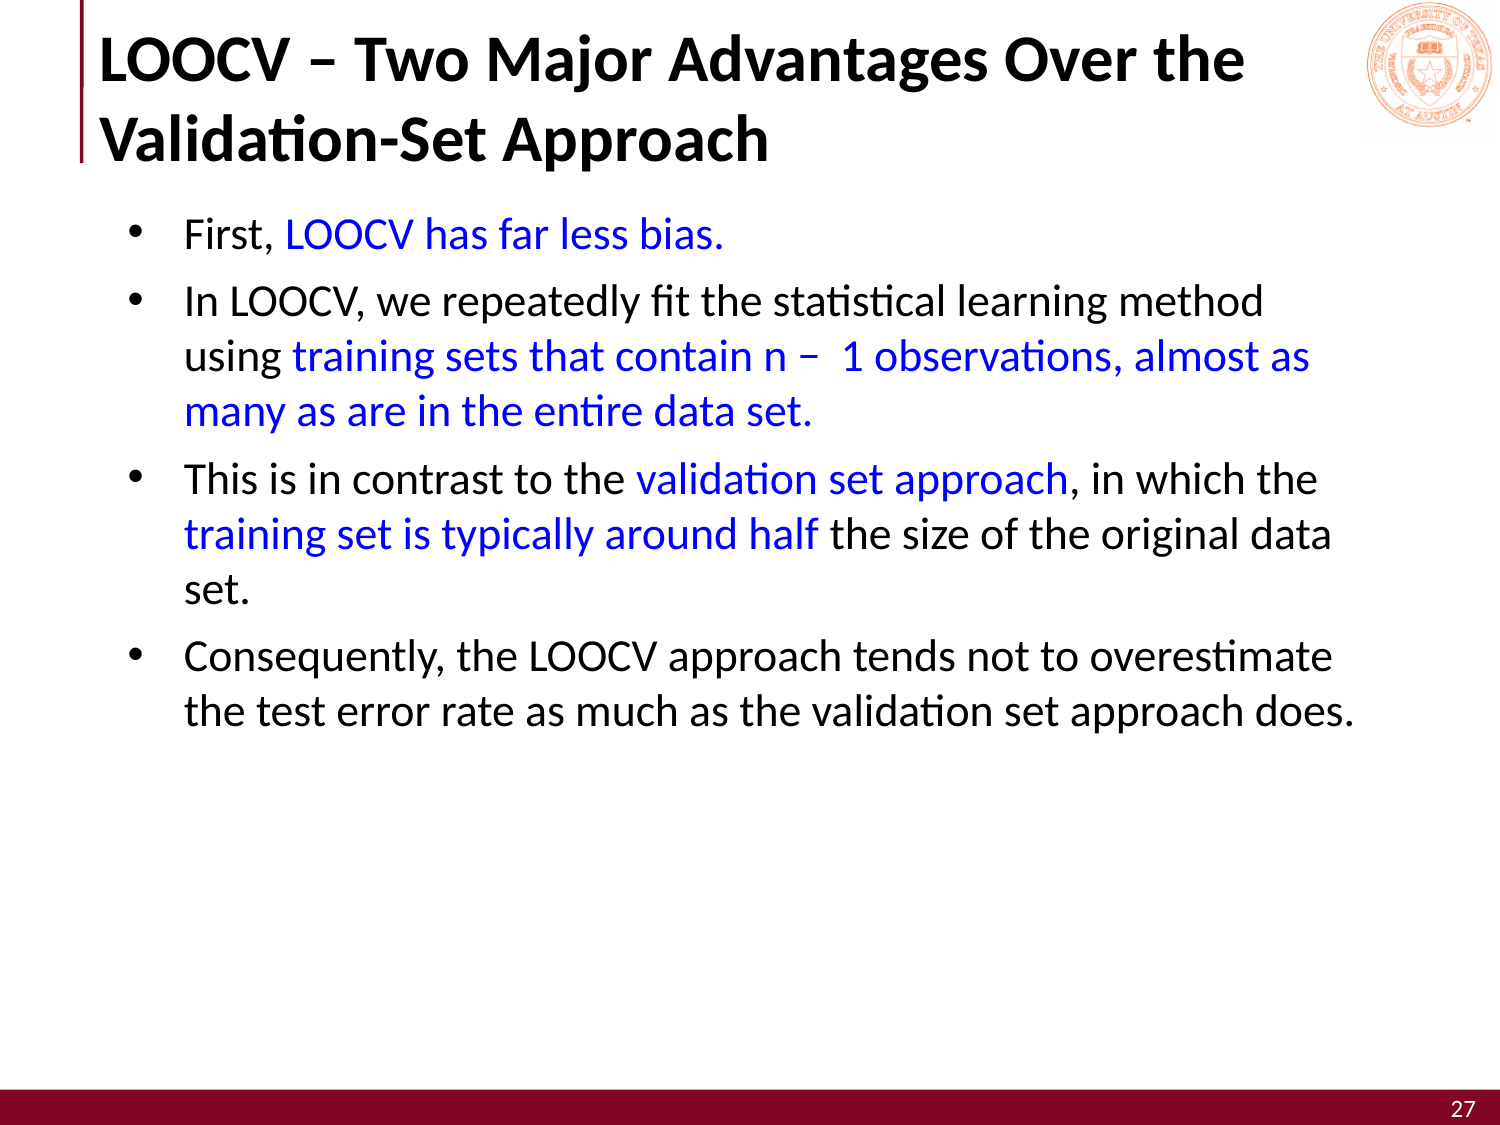

# LOOCV – Two Major Advantages Over the Validation-Set Approach
First, LOOCV has far less bias.
In LOOCV, we repeatedly fit the statistical learning method using training sets that contain n −  1 observations, almost as many as are in the entire data set.
This is in contrast to the validation set approach, in which the training set is typically around half the size of the original data set.
Consequently, the LOOCV approach tends not to overestimate the test error rate as much as the validation set approach does.
27